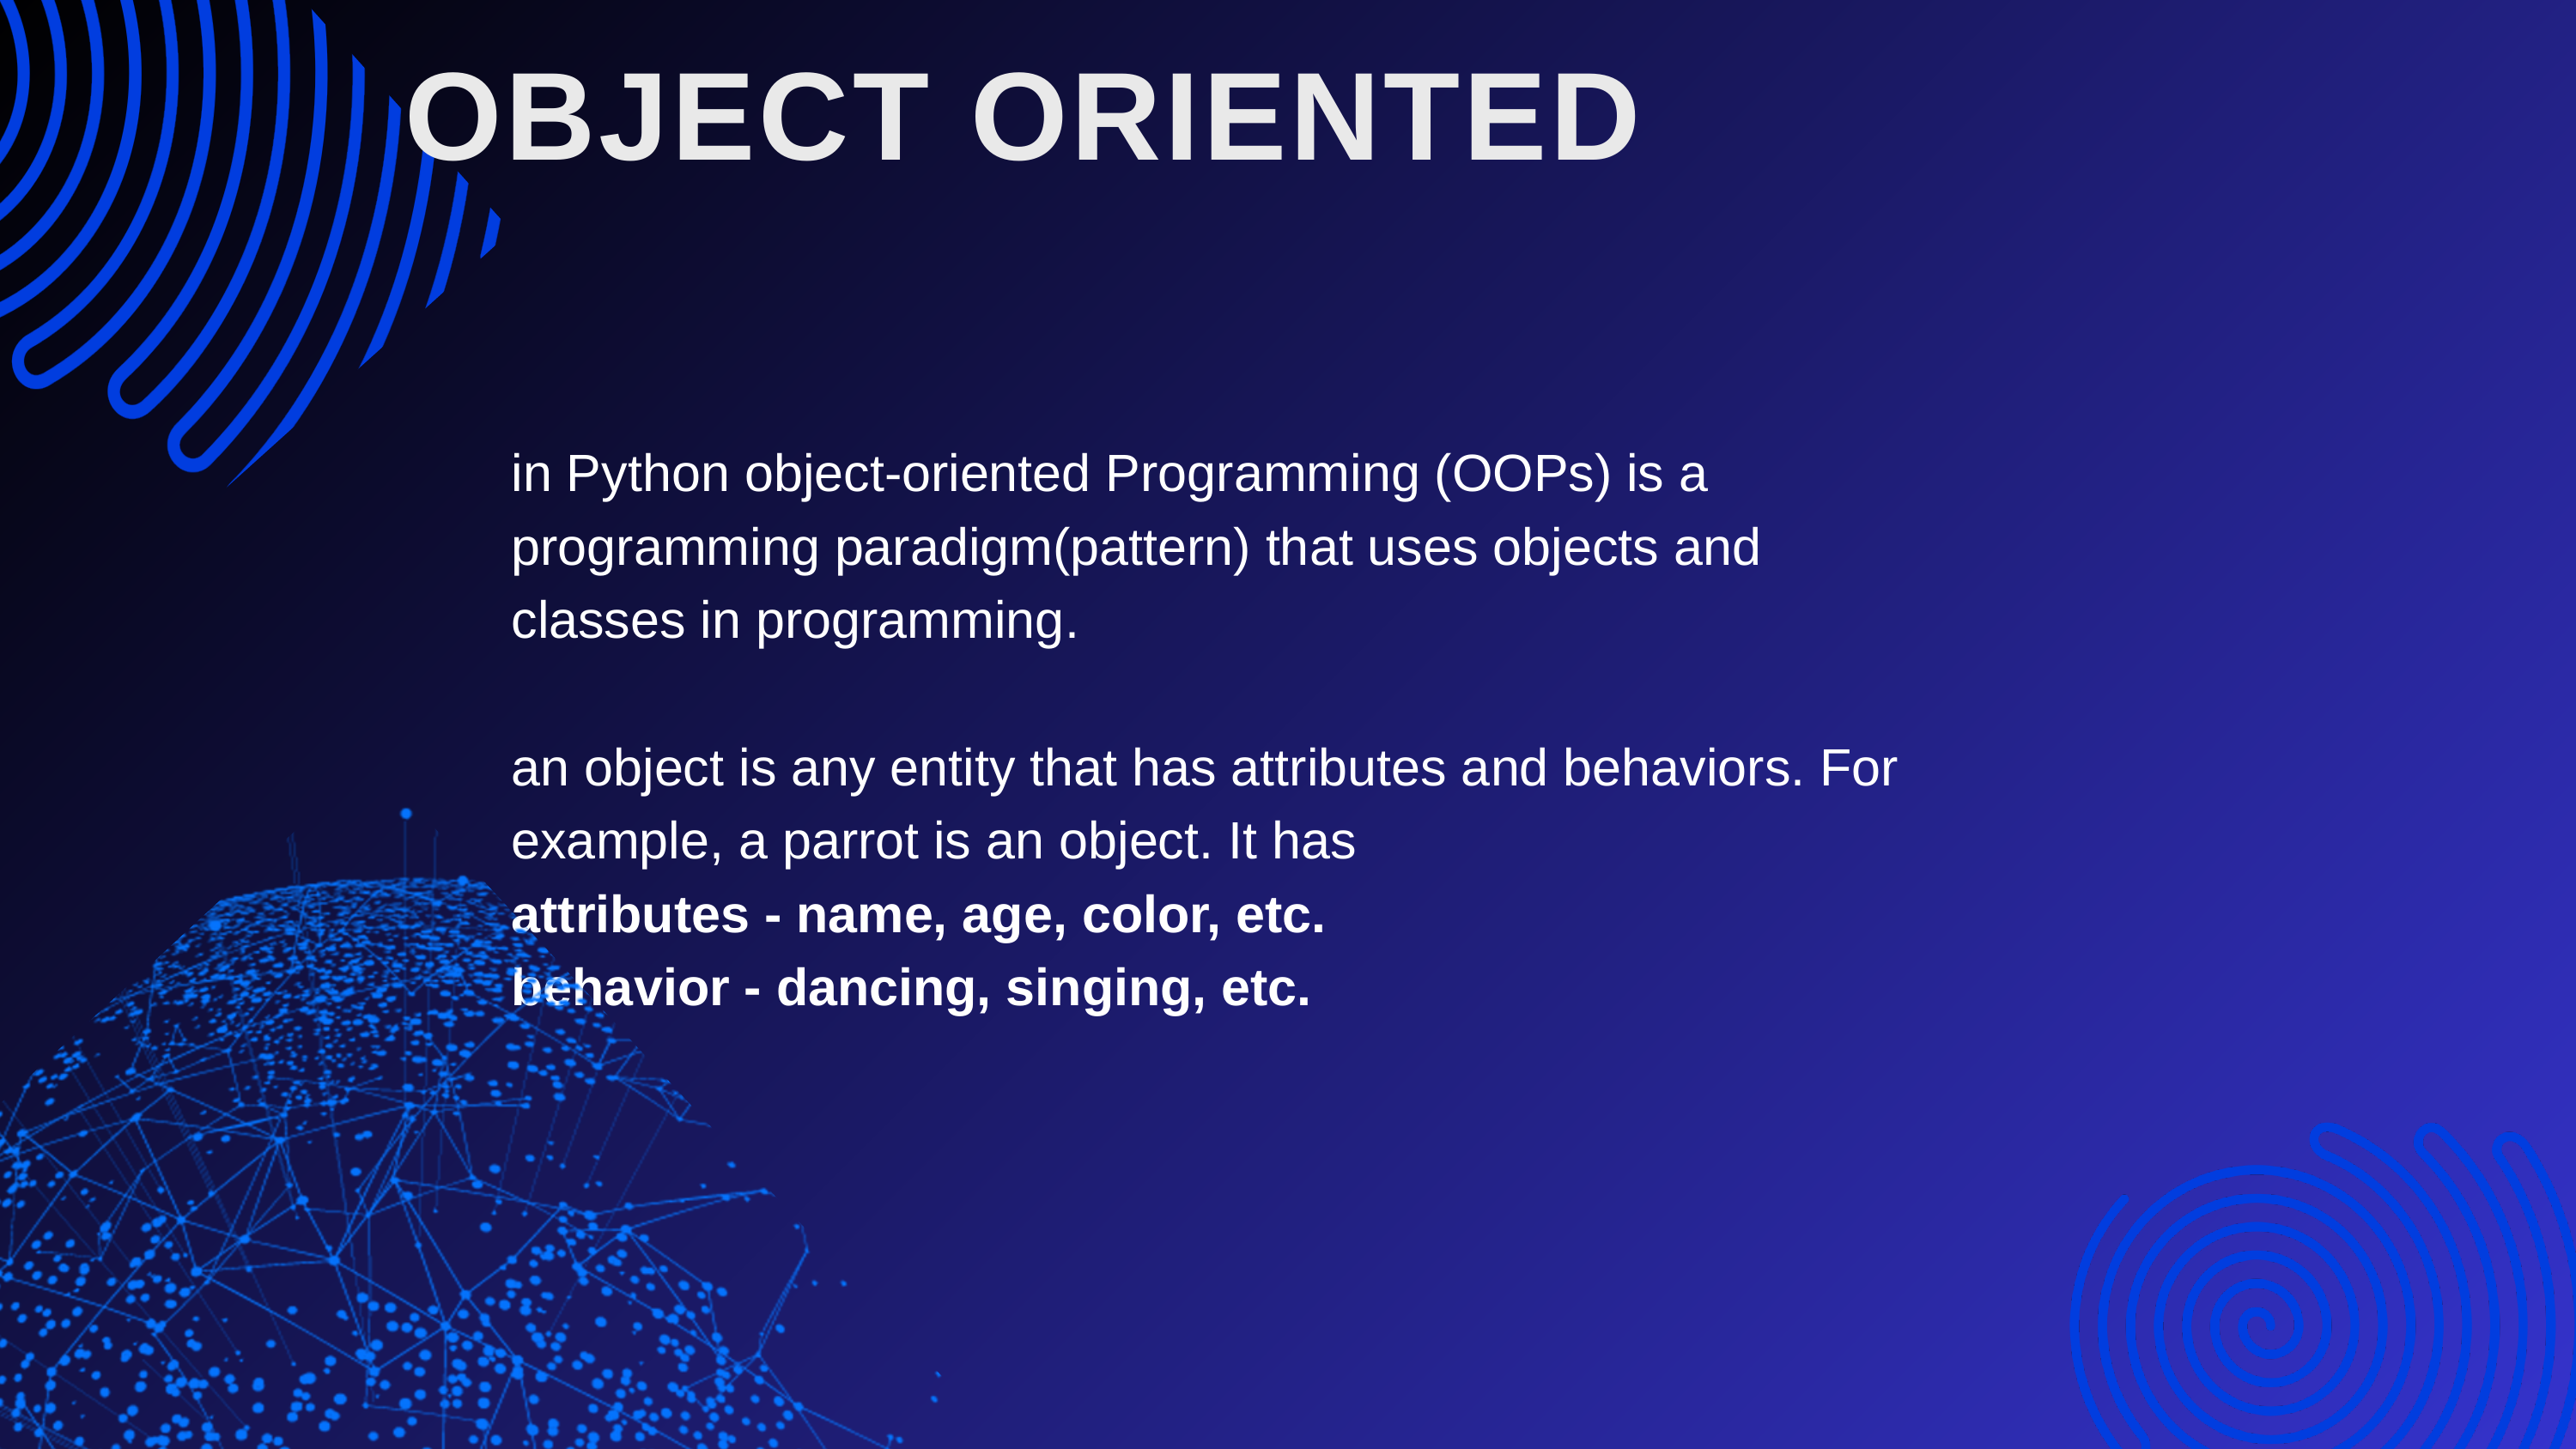

OBJECT ORIENTED

in Python object-oriented Programming (OOPs) is a programming paradigm(pattern) that uses objects and classes in programming.

an object is any entity that has attributes and behaviors. For example, a parrot is an object. It has
attributes - name, age, color, etc.
behavior - dancing, singing, etc.